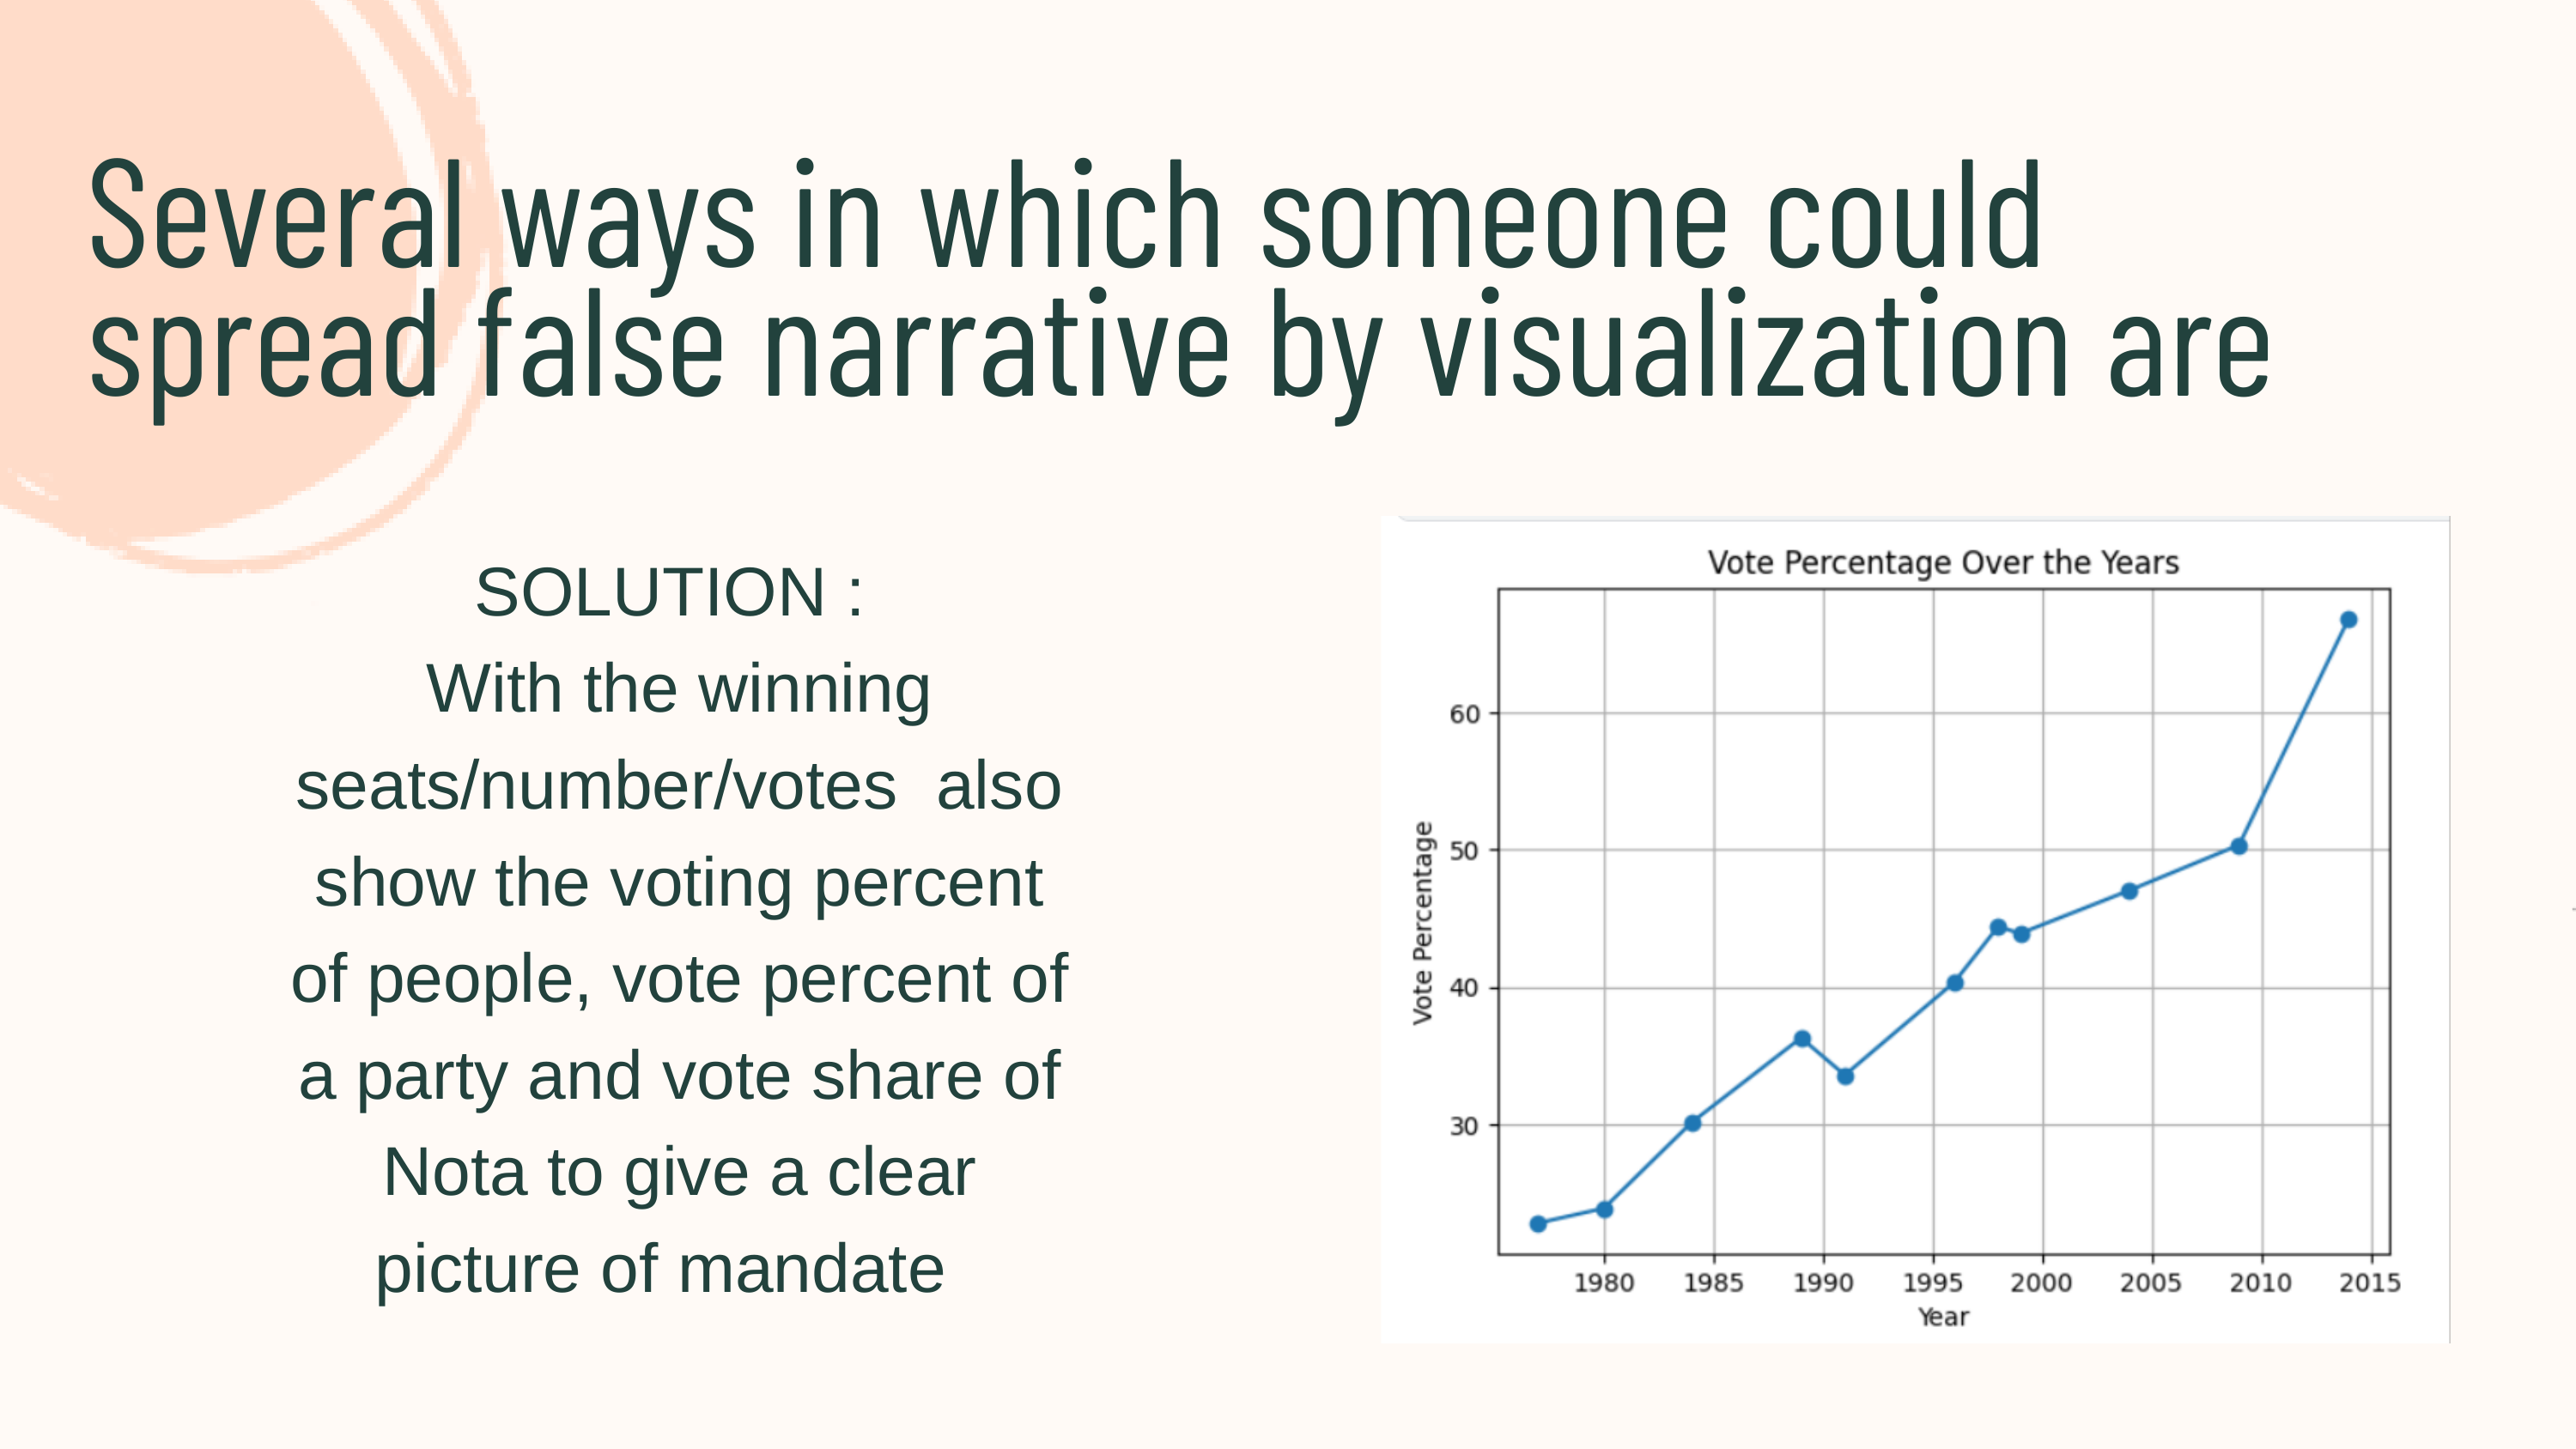

Several ways in which someone could spread false narrative by visualization are

SOLUTION :
With the winning seats/number/votes  also show the voting percent of people, vote percent of a party and vote share of Nota to give a clear picture of mandate